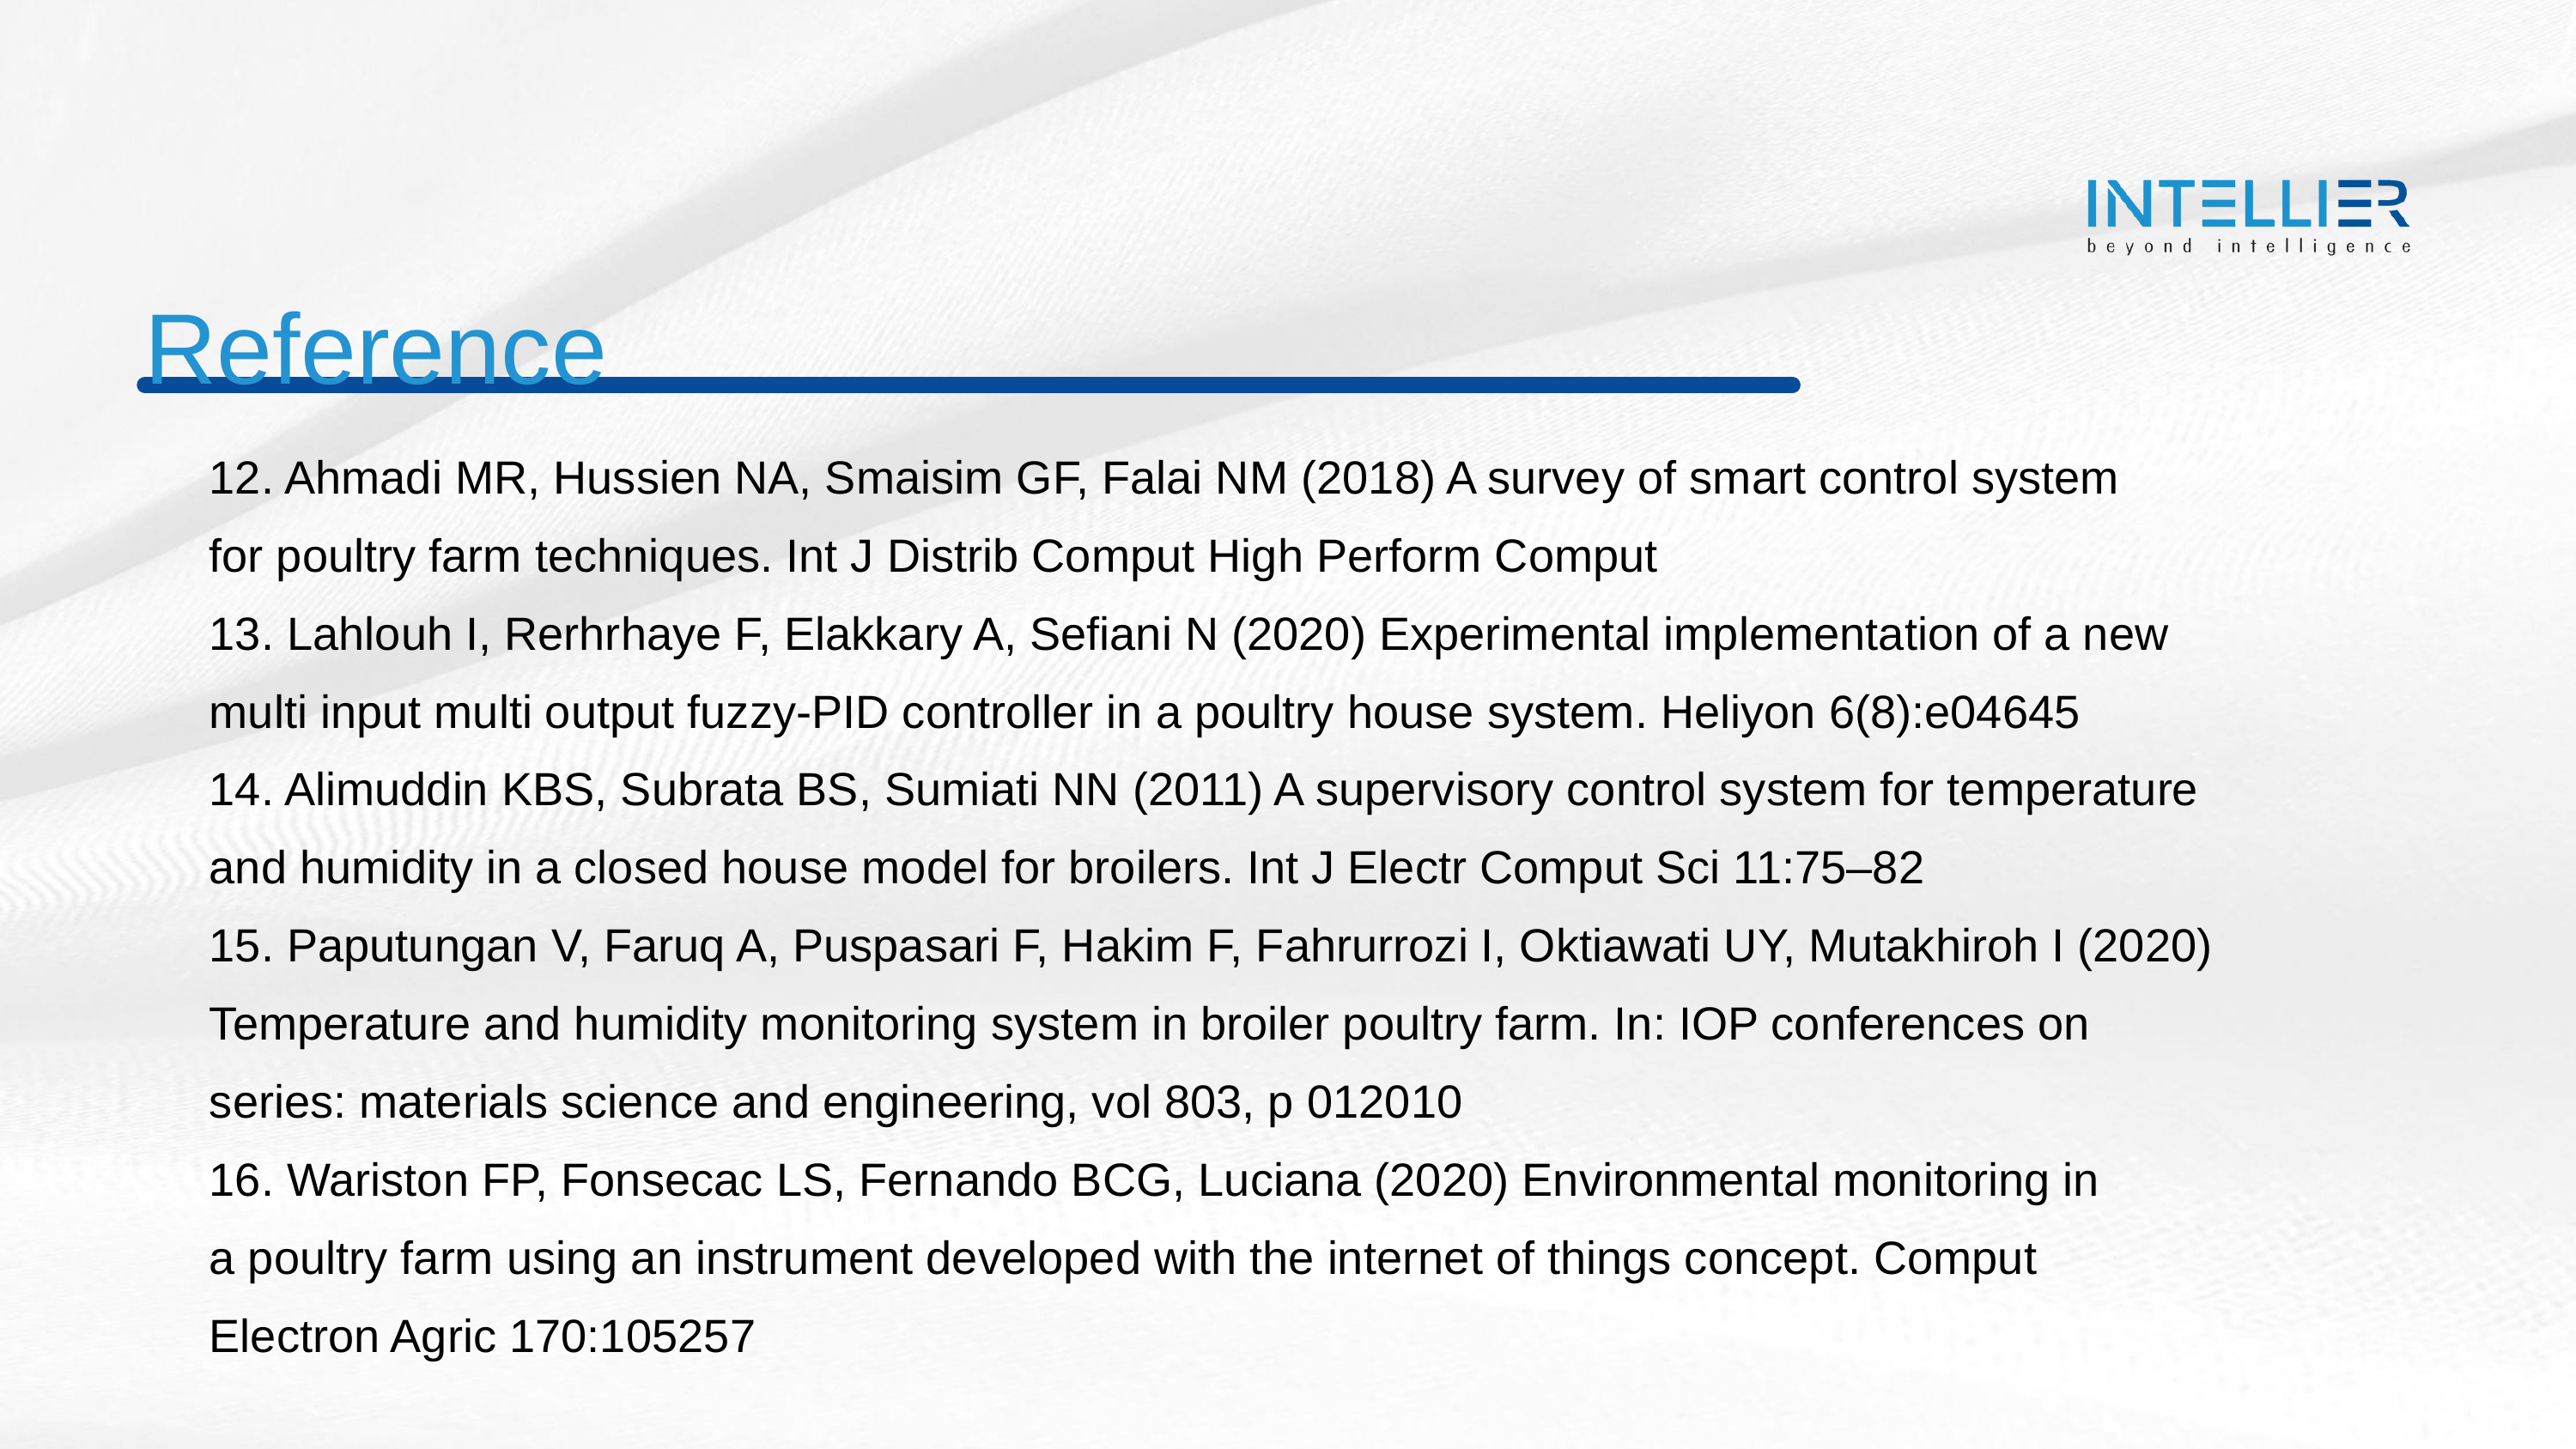

Reference
12. Ahmadi MR, Hussien NA, Smaisim GF, Falai NM (2018) A survey of smart control system
for poultry farm techniques. Int J Distrib Comput High Perform Comput
13. Lahlouh I, Rerhrhaye F, Elakkary A, Sefiani N (2020) Experimental implementation of a new
multi input multi output fuzzy-PID controller in a poultry house system. Heliyon 6(8):e04645
14. Alimuddin KBS, Subrata BS, Sumiati NN (2011) A supervisory control system for temperature
and humidity in a closed house model for broilers. Int J Electr Comput Sci 11:75–82
15. Paputungan V, Faruq A, Puspasari F, Hakim F, Fahrurrozi I, Oktiawati UY, Mutakhiroh I (2020)
Temperature and humidity monitoring system in broiler poultry farm. In: IOP conferences on
series: materials science and engineering, vol 803, p 012010
16. Wariston FP, Fonsecac LS, Fernando BCG, Luciana (2020) Environmental monitoring in
a poultry farm using an instrument developed with the internet of things concept. Comput
Electron Agric 170:105257